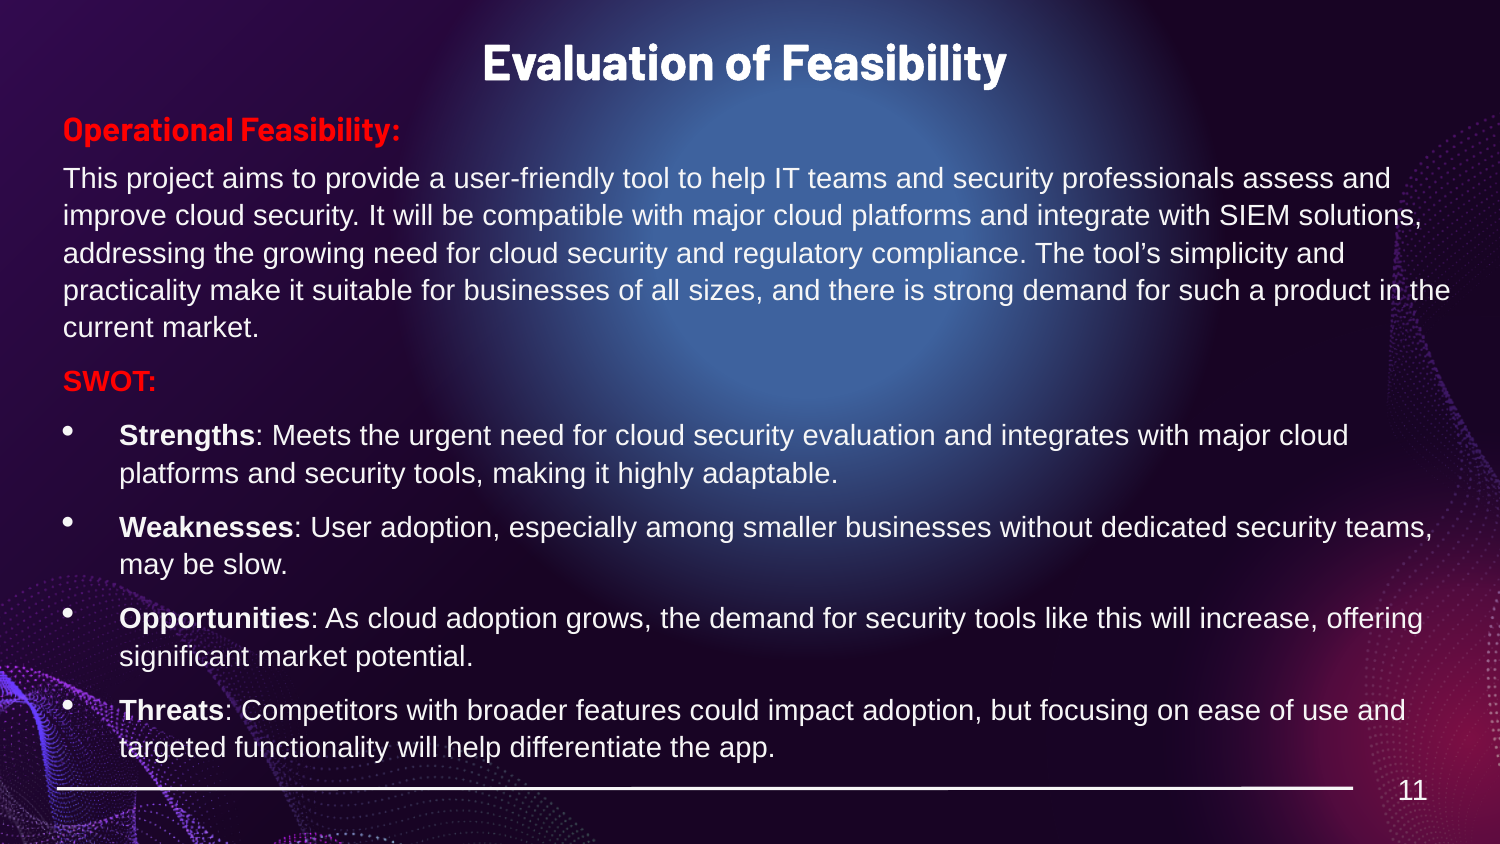

Evaluation of Feasibility
Operational Feasibility:
This project aims to provide a user-friendly tool to help IT teams and security professionals assess and improve cloud security. It will be compatible with major cloud platforms and integrate with SIEM solutions, addressing the growing need for cloud security and regulatory compliance. The tool’s simplicity and practicality make it suitable for businesses of all sizes, and there is strong demand for such a product in the current market.
SWOT:
Strengths: Meets the urgent need for cloud security evaluation and integrates with major cloud platforms and security tools, making it highly adaptable.
Weaknesses: User adoption, especially among smaller businesses without dedicated security teams, may be slow.
Opportunities: As cloud adoption grows, the demand for security tools like this will increase, offering significant market potential.
Threats: Competitors with broader features could impact adoption, but focusing on ease of use and targeted functionality will help differentiate the app.
11